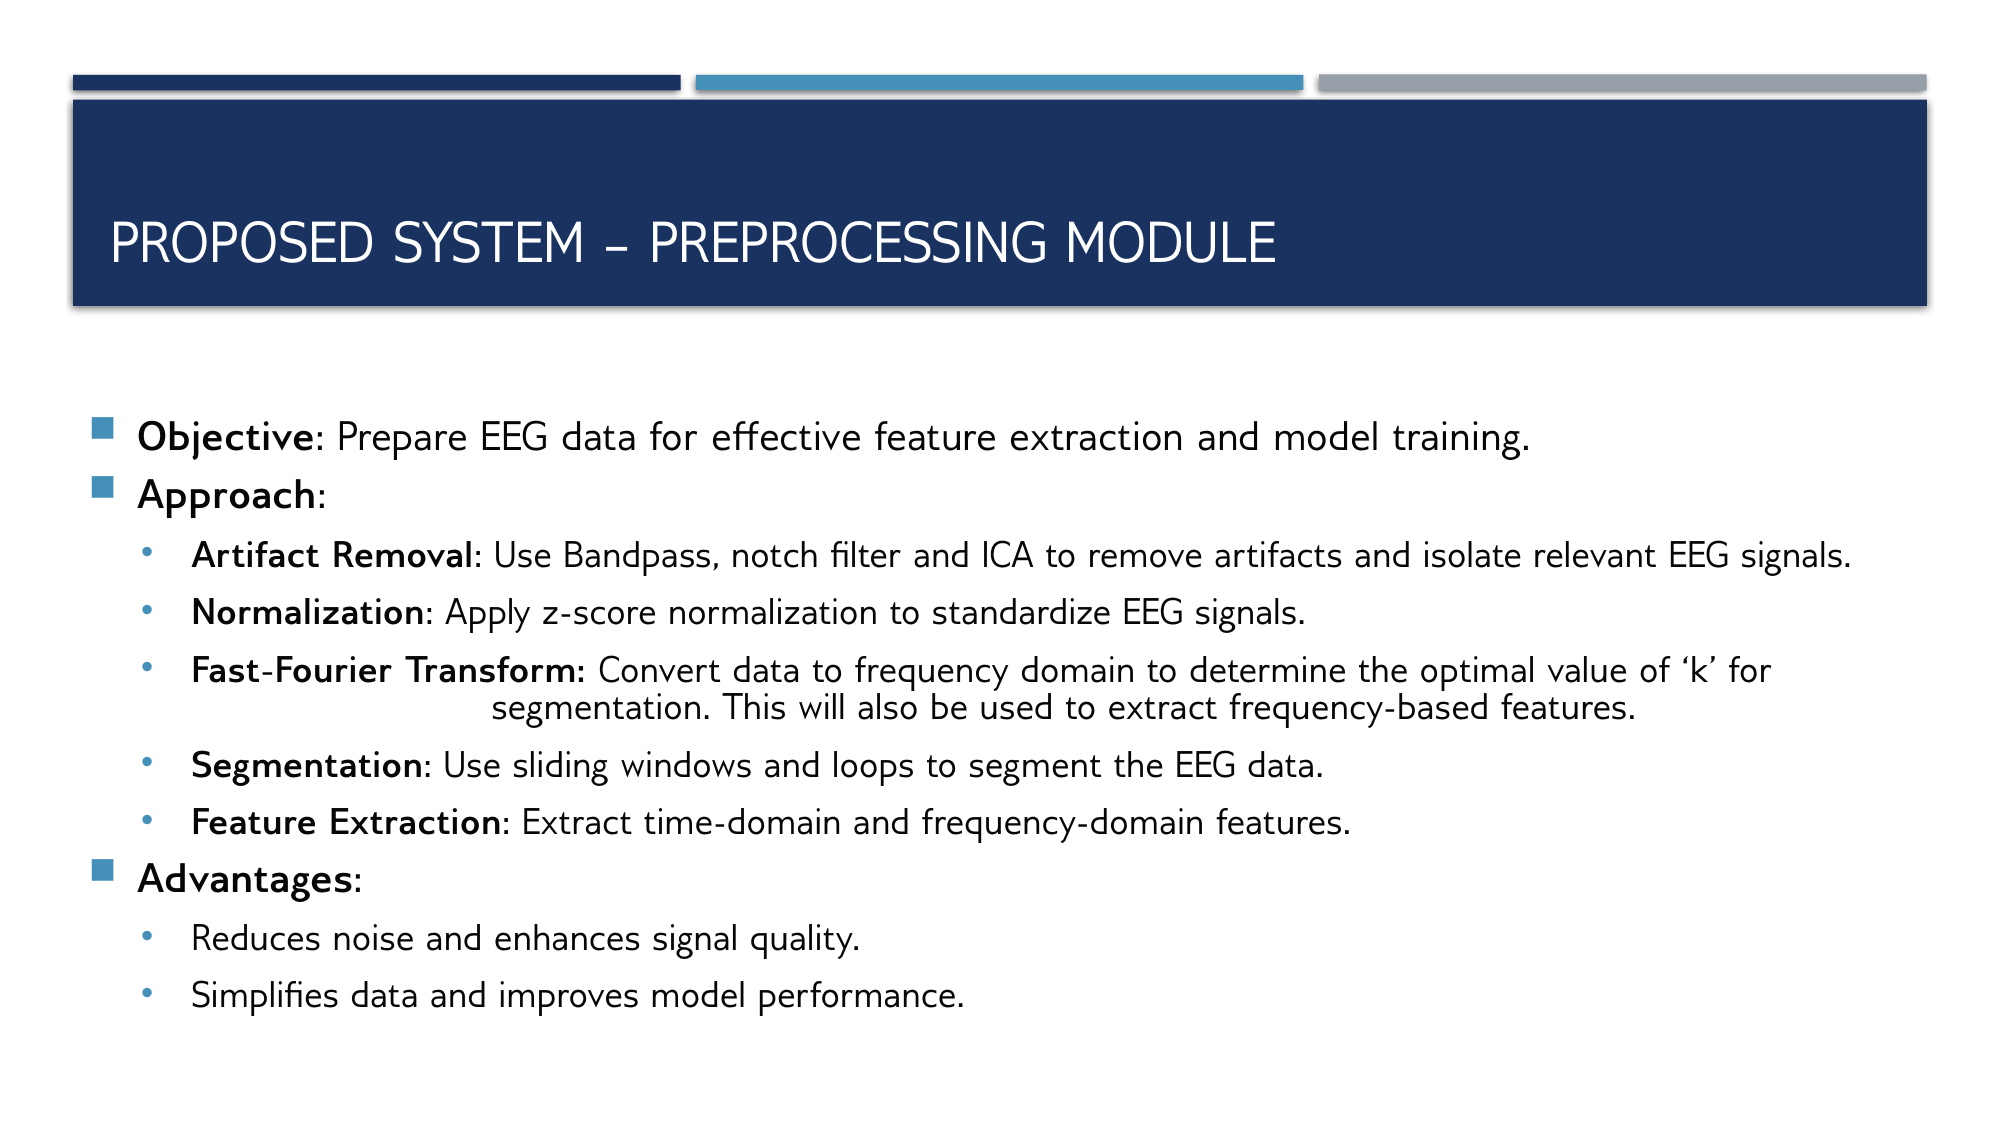

# Proposed system – PREPROCESSING MODULE
Objective: Prepare EEG data for effective feature extraction and model training.
Approach:
Artifact Removal: Use Bandpass, notch filter and ICA to remove artifacts and isolate relevant EEG signals.
Normalization: Apply z-score normalization to standardize EEG signals.
Fast-Fourier Transform: Convert data to frequency domain to determine the optimal value of ‘k’ for 			segmentation. This will also be used to extract frequency-based features.
Segmentation: Use sliding windows and loops to segment the EEG data.
Feature Extraction: Extract time-domain and frequency-domain features.
Advantages:
Reduces noise and enhances signal quality.
Simplifies data and improves model performance.